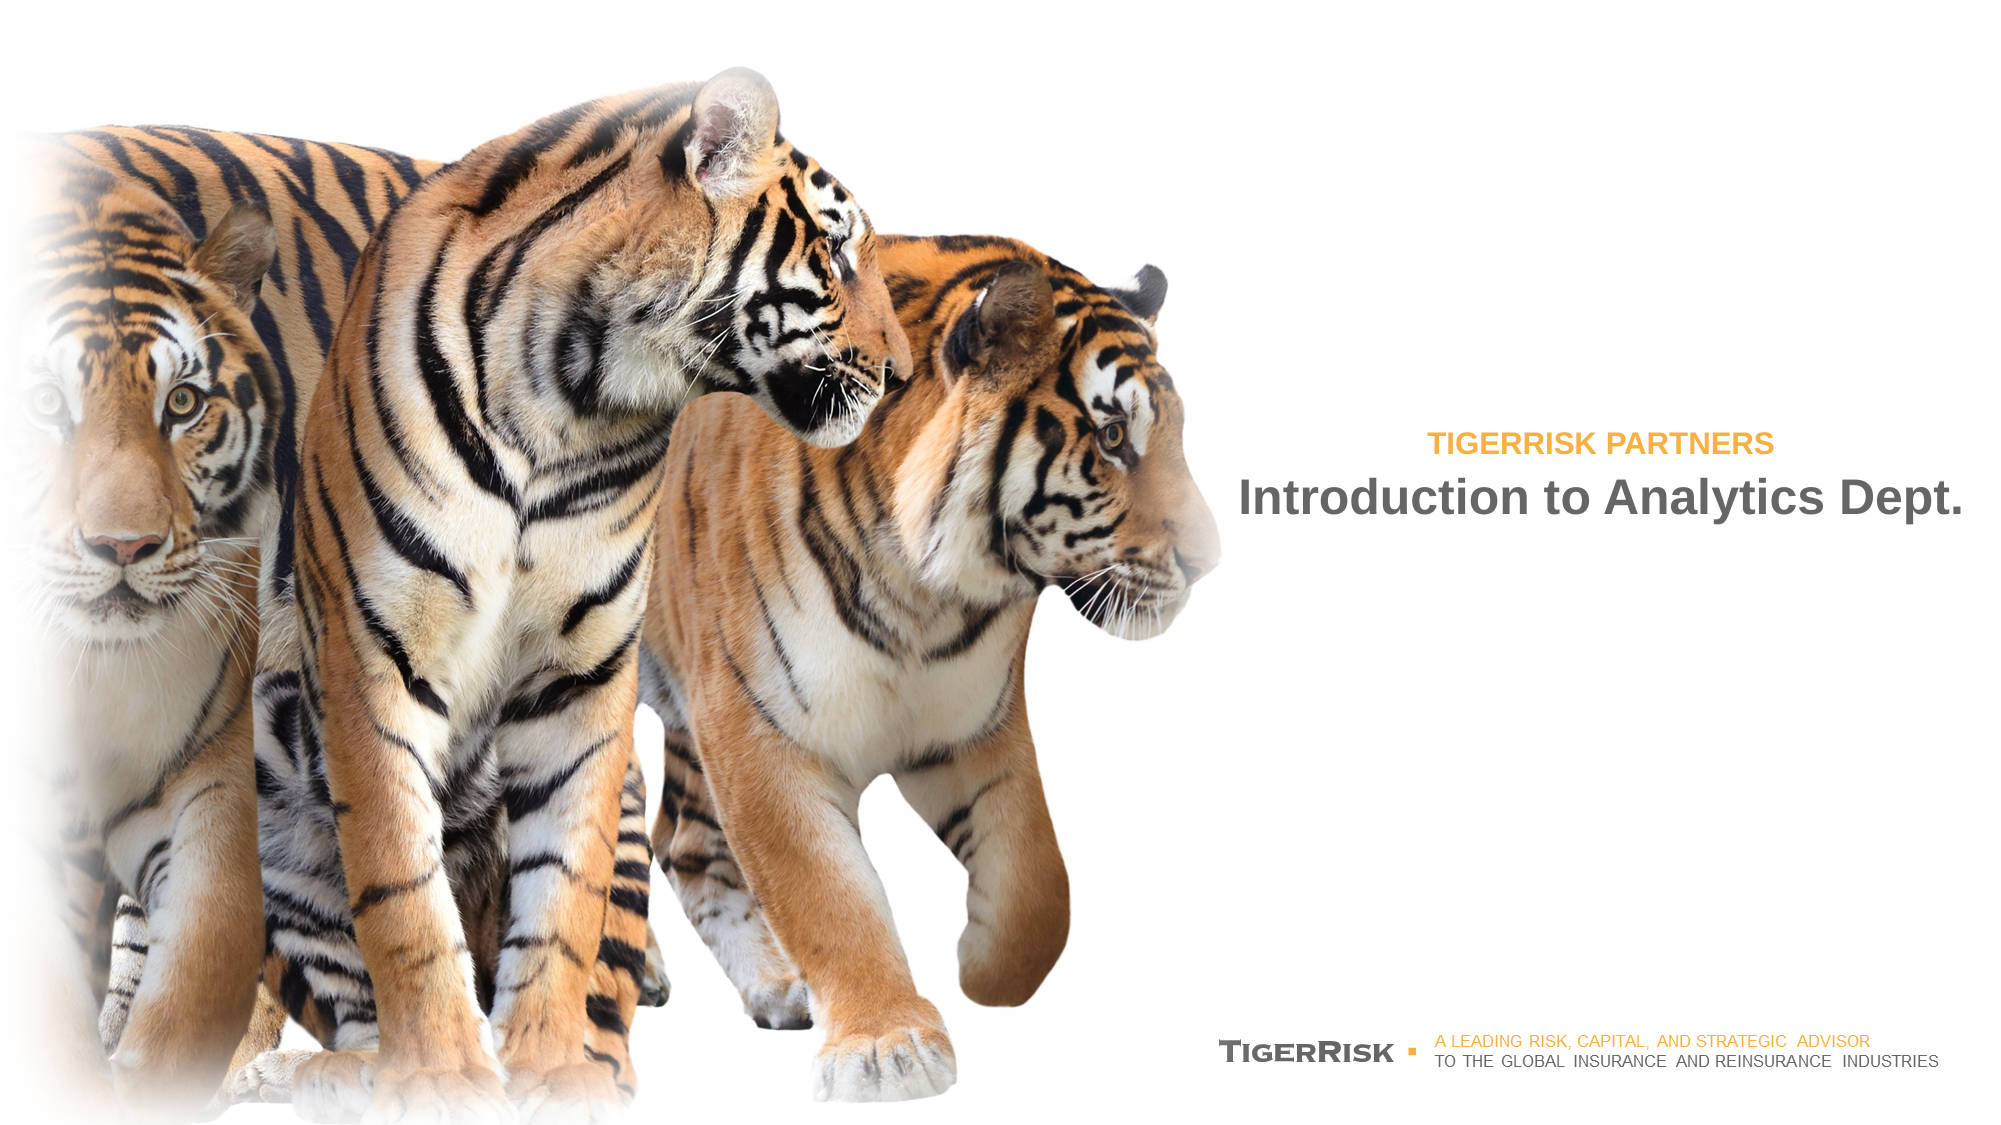

TIGERRISK PARTNERS
# Introduction to Analytics Dept.